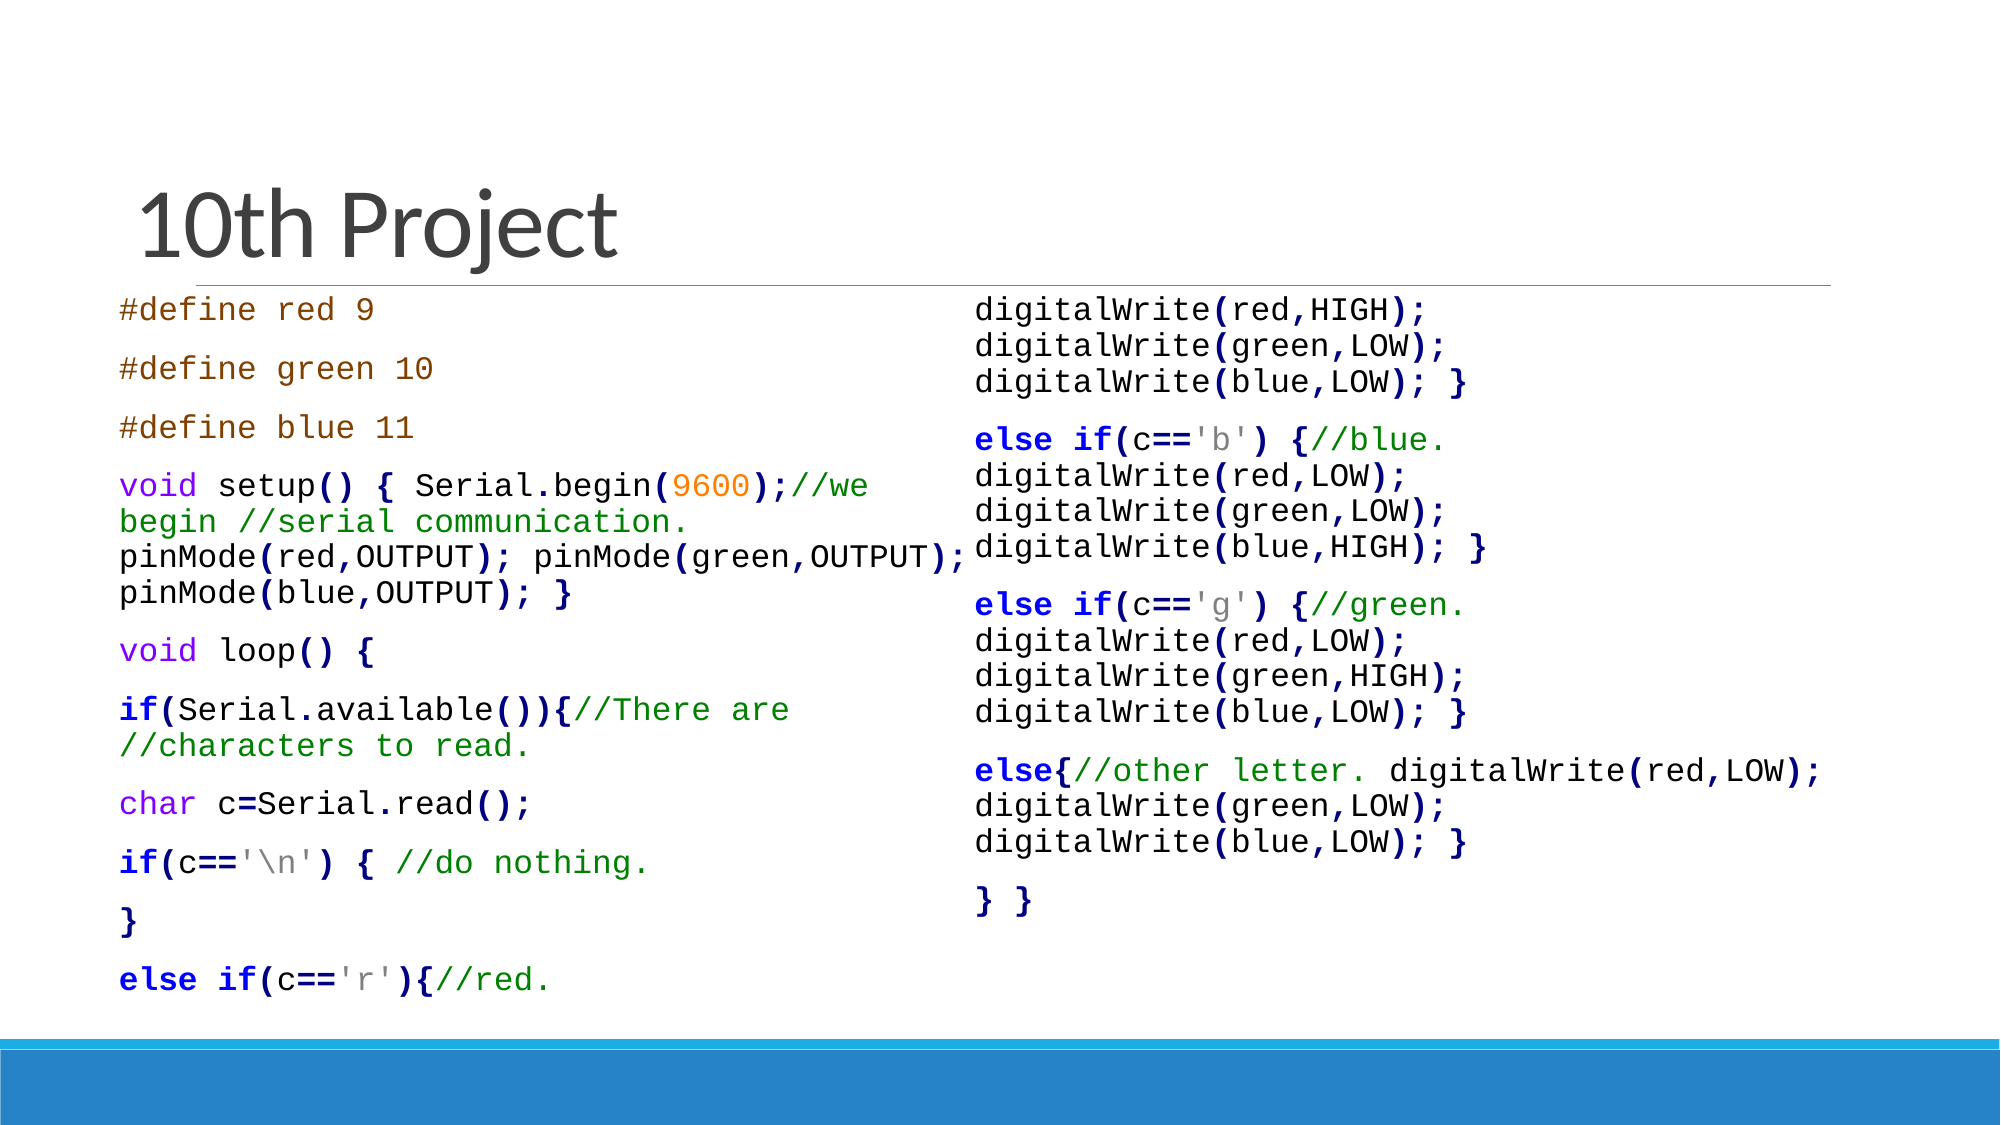

# 10th Project
#define red 9
#define green 10
#define blue 11
void setup() { Serial.begin(9600);//we begin //serial communication. pinMode(red,OUTPUT); pinMode(green,OUTPUT); pinMode(blue,OUTPUT); }
void loop() {
if(Serial.available()){//There are //characters to read.
char c=Serial.read();
if(c=='\n') { //do nothing.
}
else if(c=='r'){//red.
digitalWrite(red,HIGH); digitalWrite(green,LOW); digitalWrite(blue,LOW); }
else if(c=='b') {//blue. digitalWrite(red,LOW); digitalWrite(green,LOW); digitalWrite(blue,HIGH); }
else if(c=='g') {//green. digitalWrite(red,LOW); digitalWrite(green,HIGH); digitalWrite(blue,LOW); }
else{//other letter. digitalWrite(red,LOW); digitalWrite(green,LOW); digitalWrite(blue,LOW); }
} }